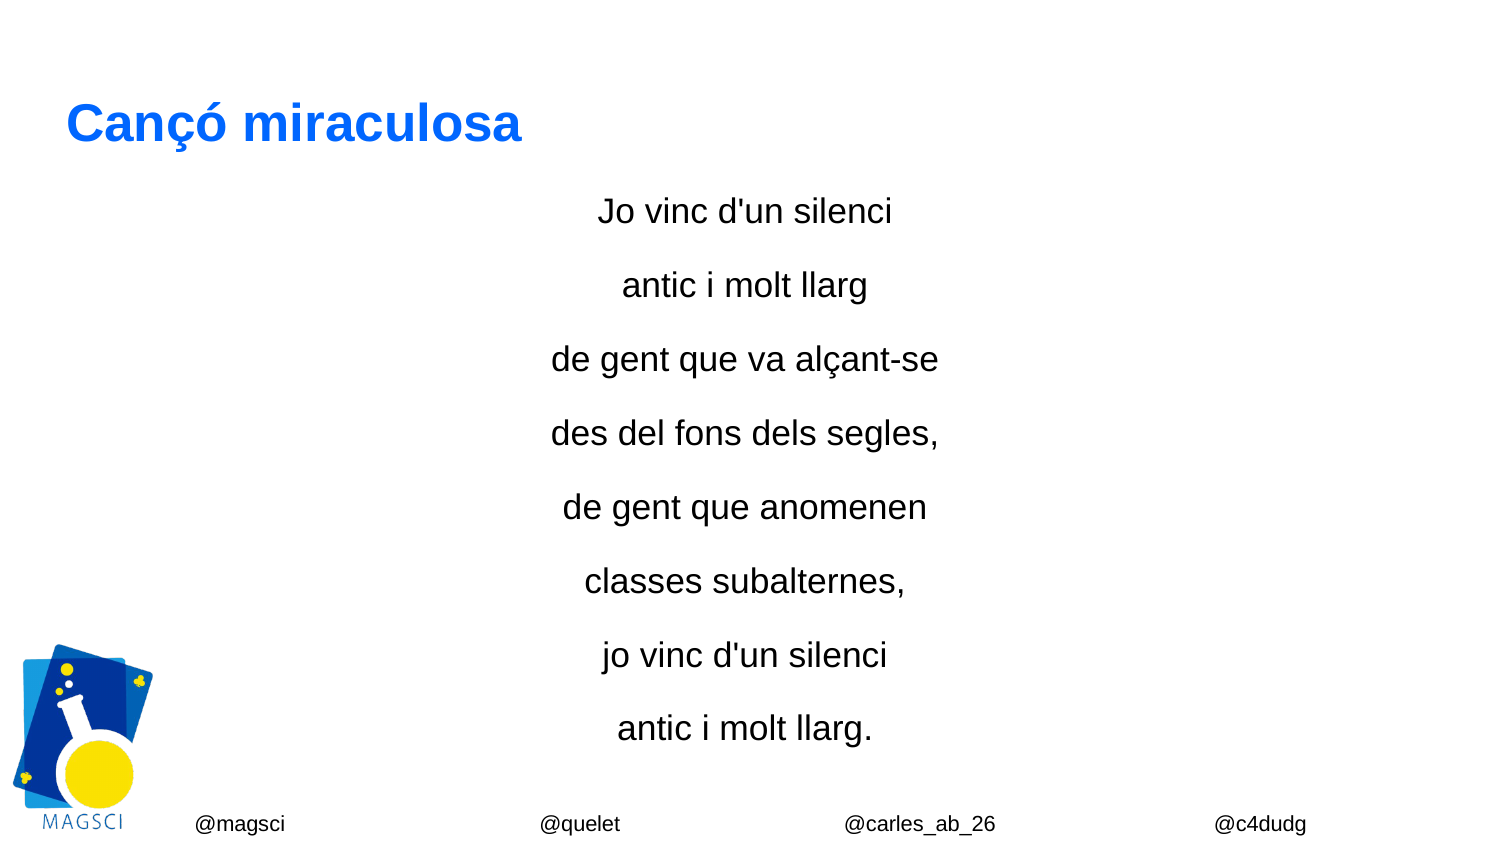

# Cançó miraculosa
Jo vinc d'un silenci
antic i molt llarg
de gent que va alçant-se
des del fons dels segles,
de gent que anomenen
classes subalternes,
jo vinc d'un silenci
antic i molt llarg.